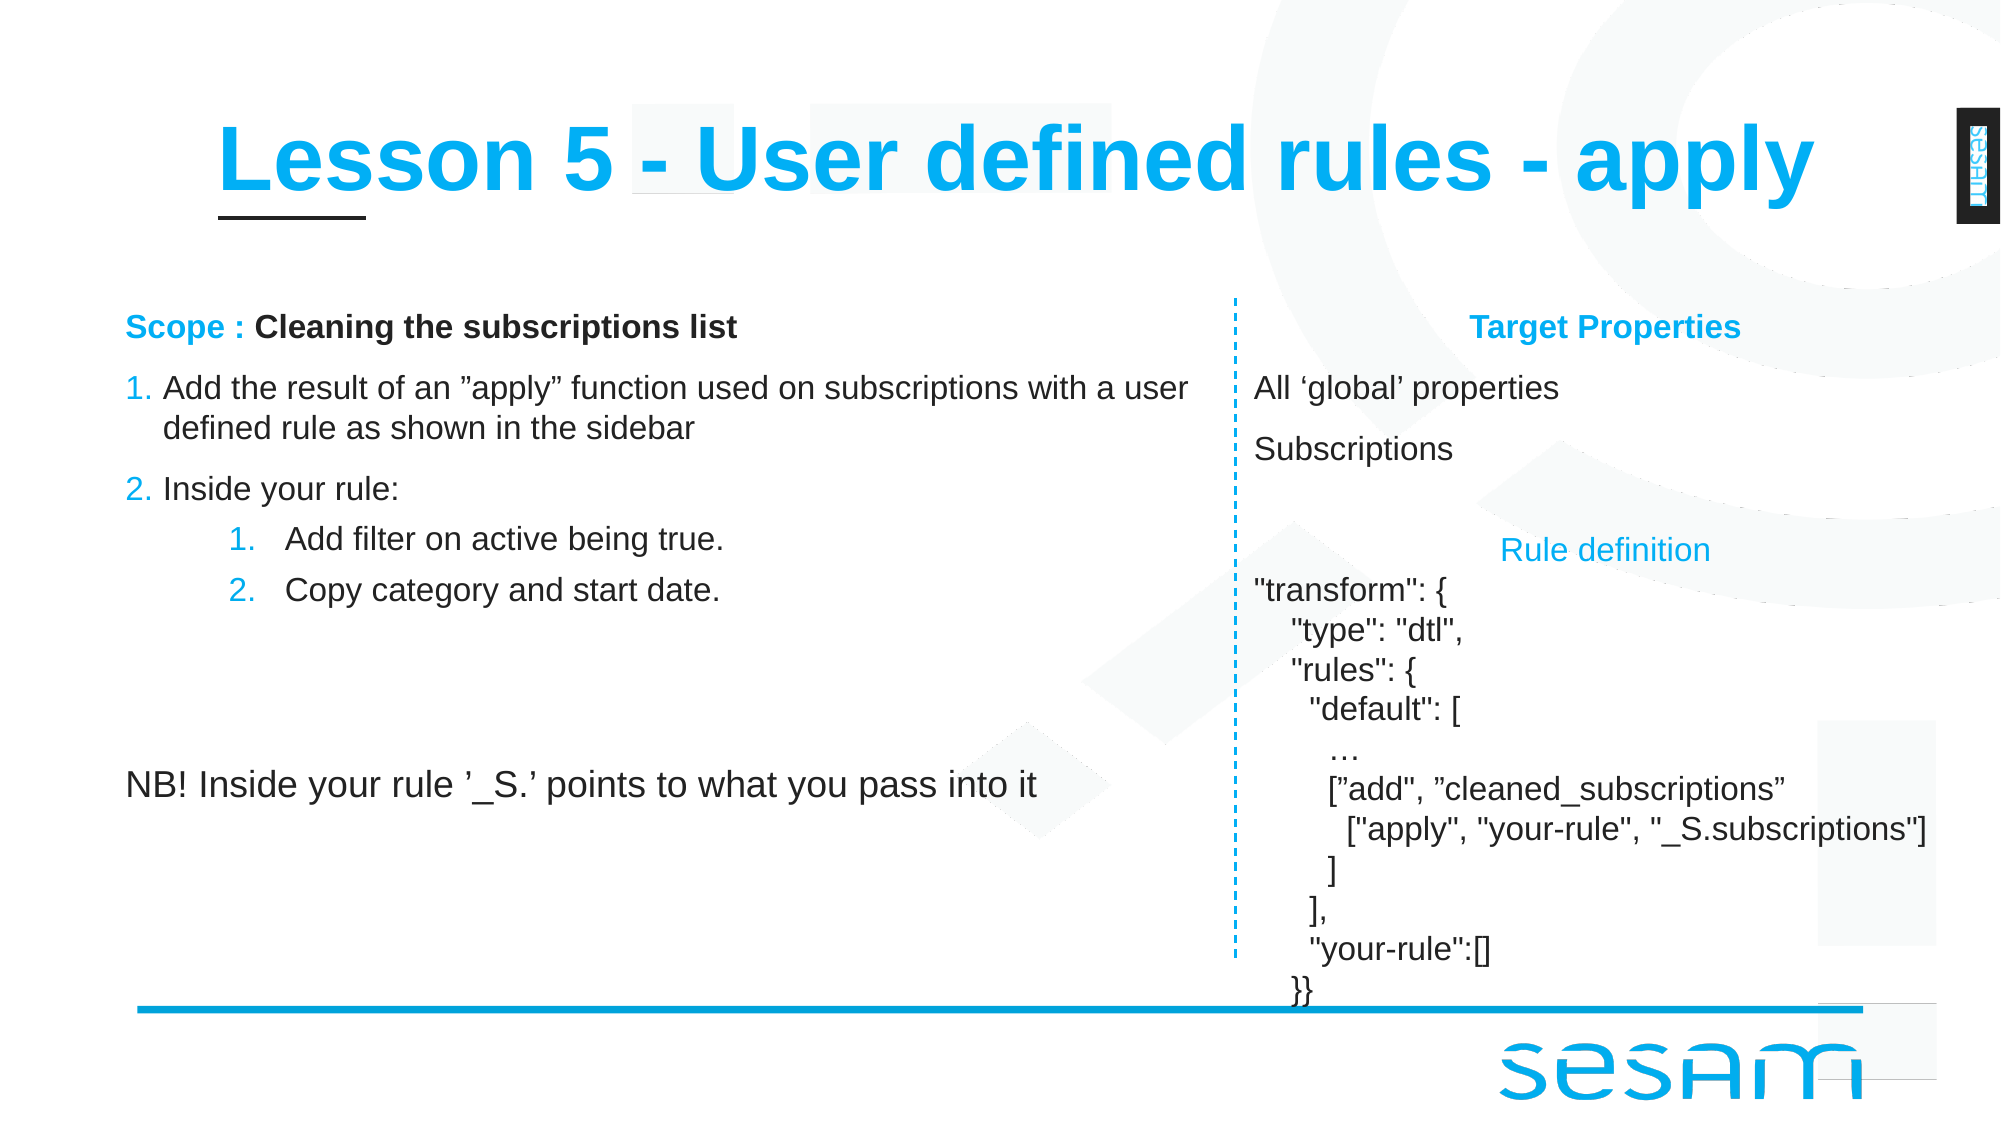

# Lesson 5 - User defined rules - apply
Scope : Cleaning the subscriptions list
Add the result of an ”apply” function used on subscriptions with a user defined rule as shown in the sidebar
Inside your rule:
Add filter on active being true.
Copy category and start date.

NB! Inside your rule ’_S.’ points to what you pass into it
Target Properties
All ‘global’ properties
Subscriptions

Rule definition
"transform": {
    "type": "dtl",
    "rules": {
      "default": [
        …
        [”add", ”cleaned_subscriptions”
          ["apply", "your-rule", "_S.subscriptions"]
        ]
      ],
      "your-rule":[]
    }}